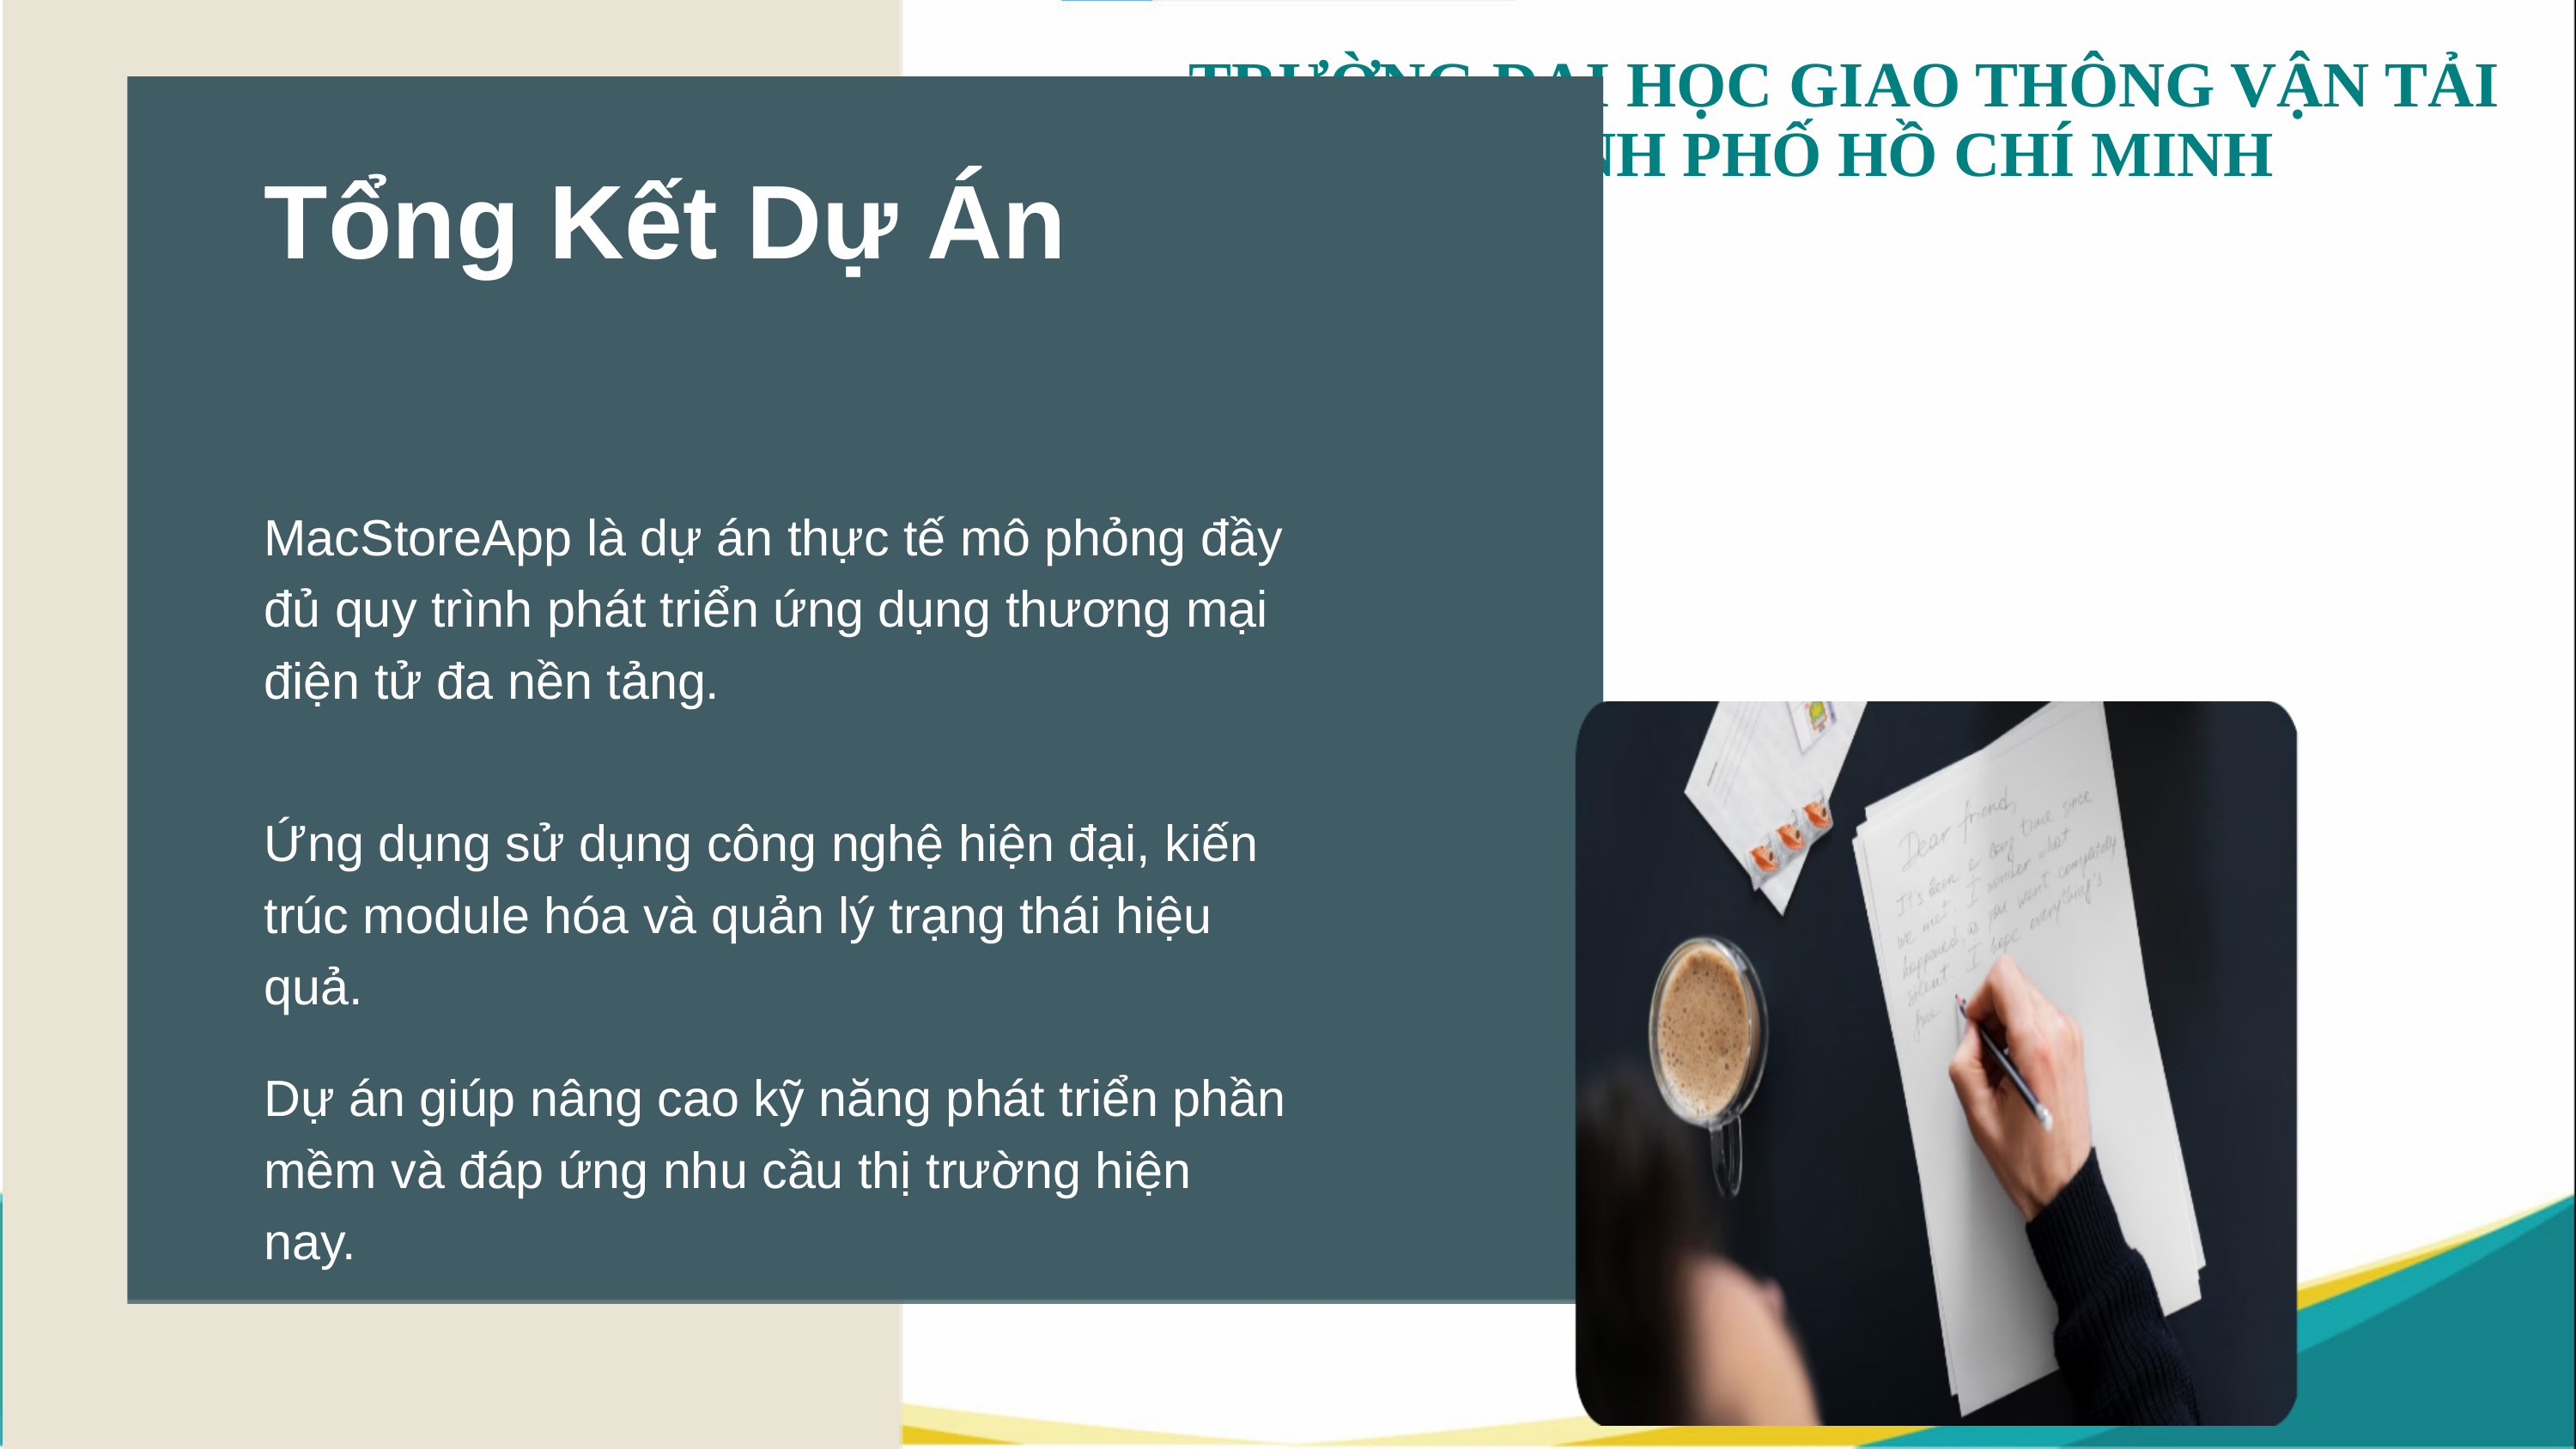

Tổng Kết Dự Án
MacStoreApp là dự án thực tế mô phỏng đầy đủ quy trình phát triển ứng dụng thương mại điện tử đa nền tảng.

Ứng dụng sử dụng công nghệ hiện đại, kiến trúc module hóa và quản lý trạng thái hiệu quả.
Dự án giúp nâng cao kỹ năng phát triển phần mềm và đáp ứng nhu cầu thị trường hiện nay.